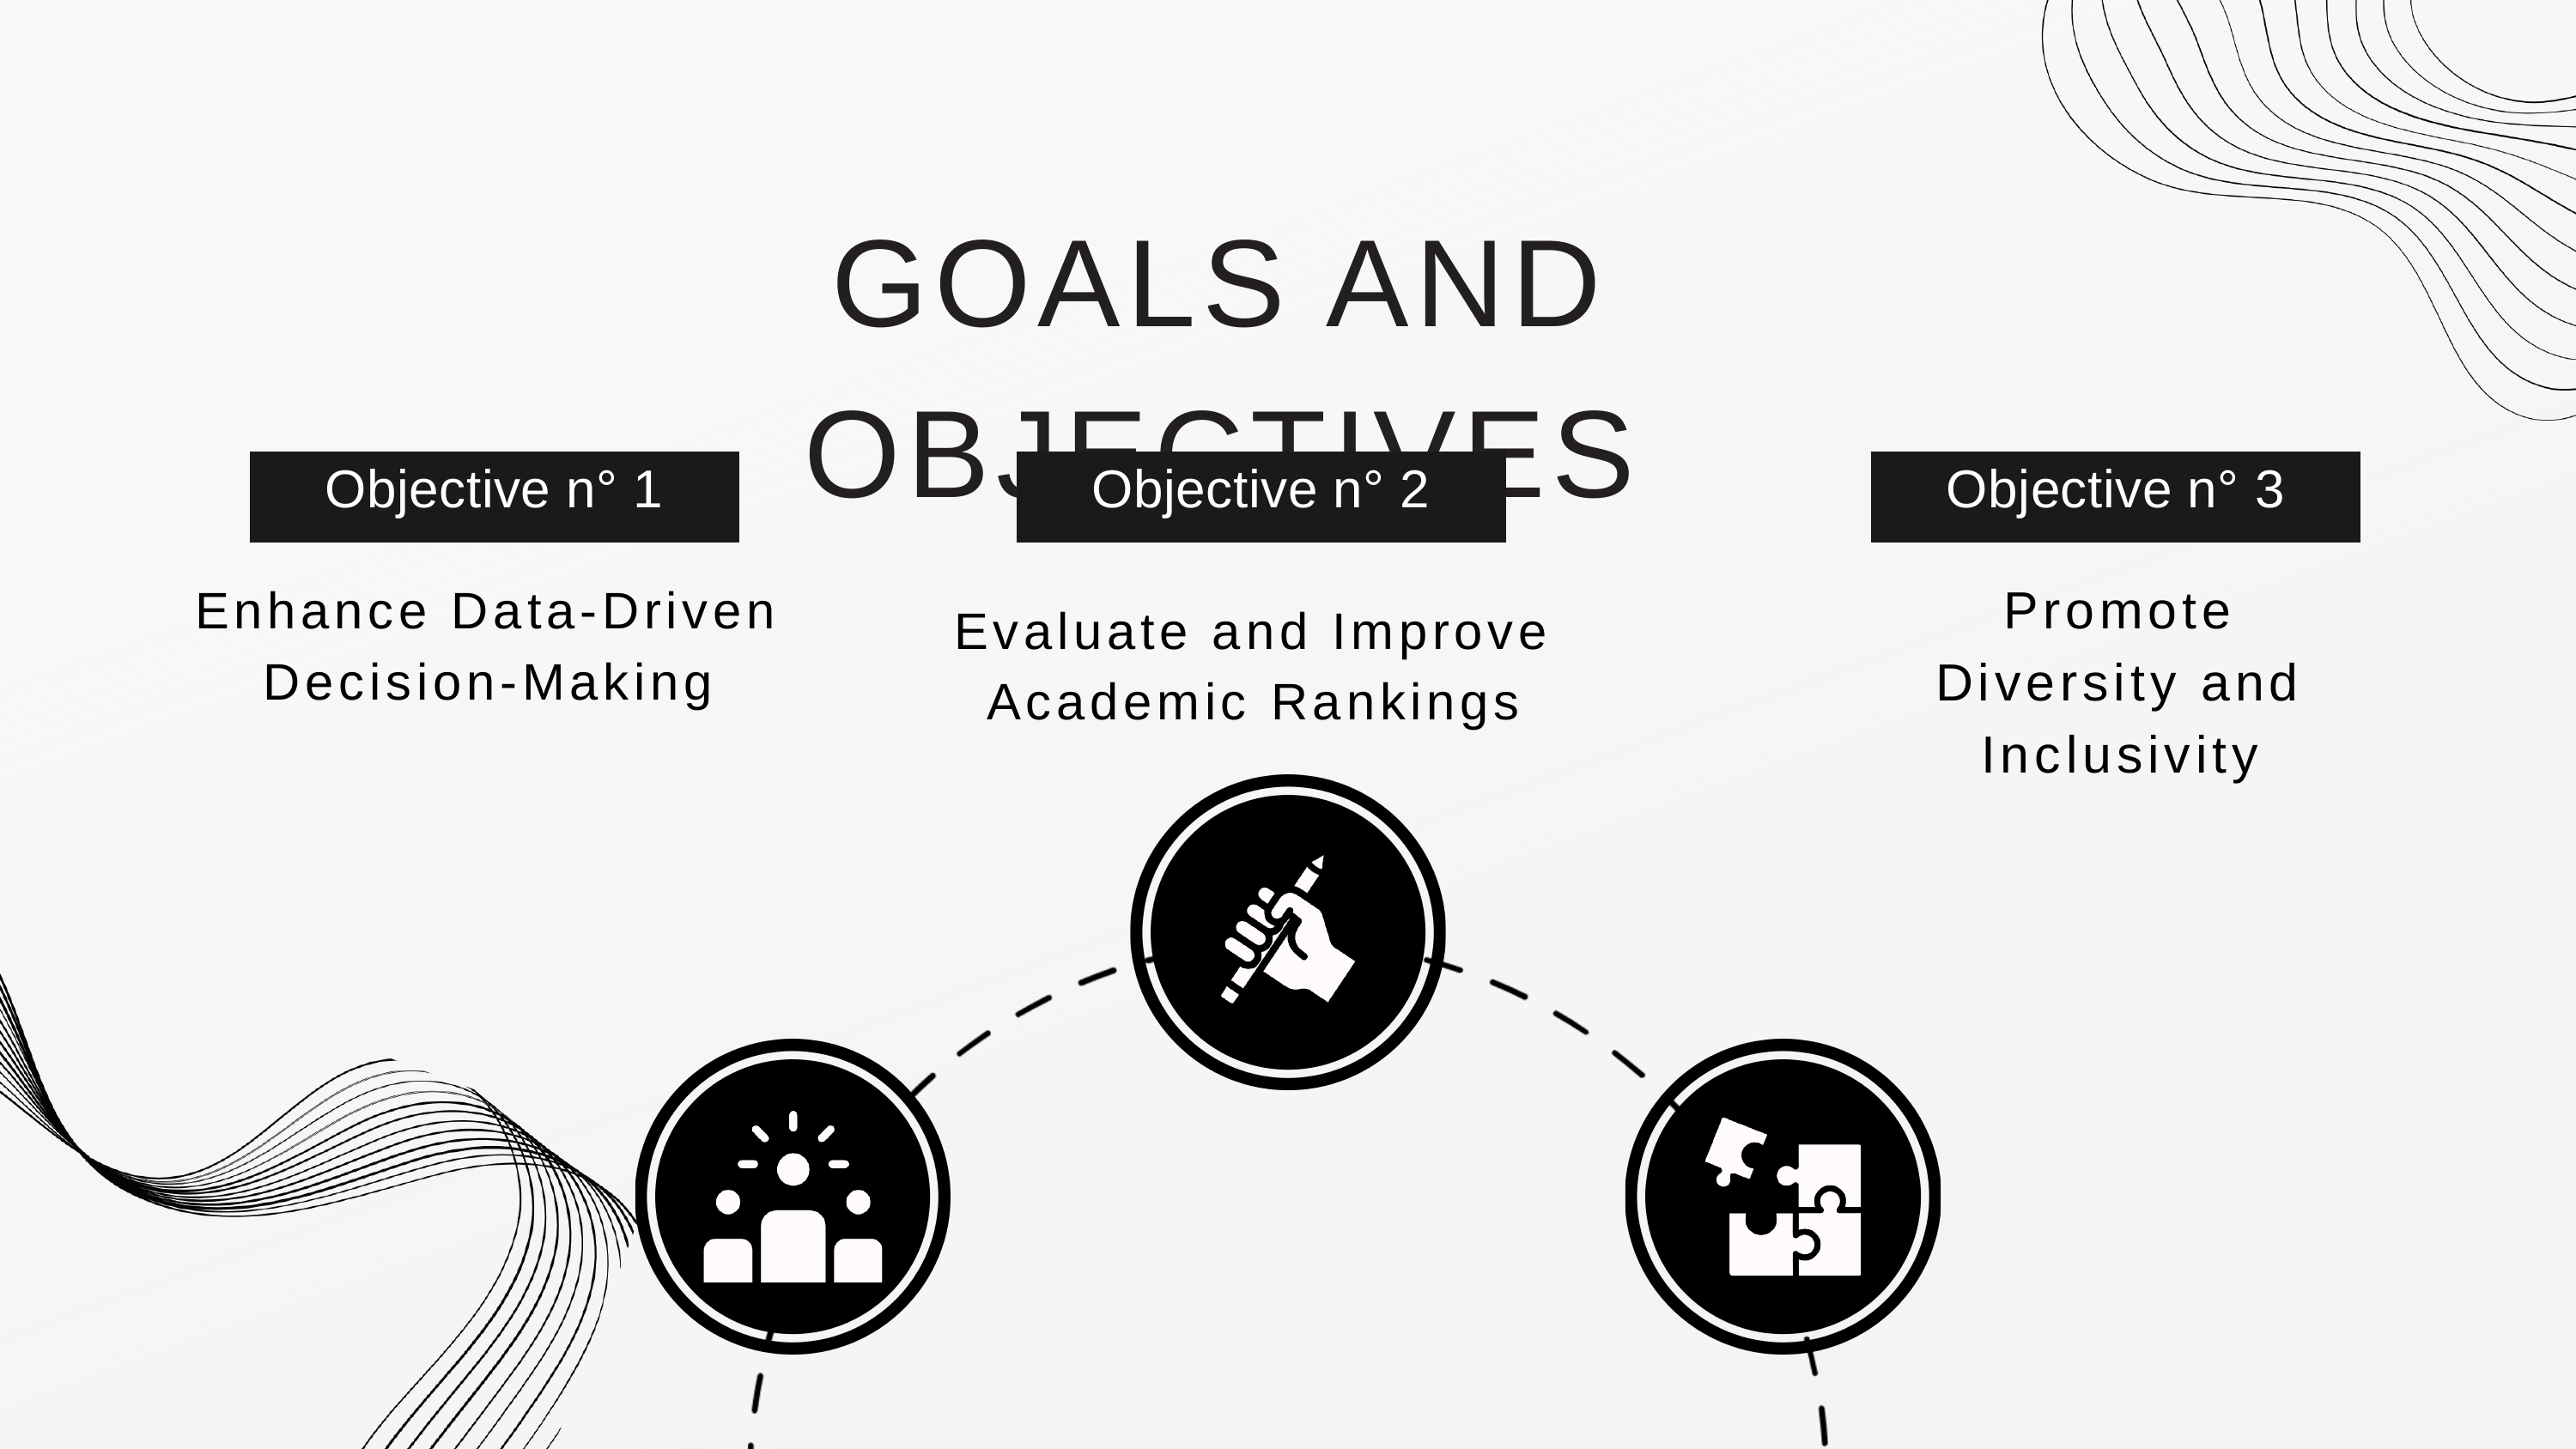

GOALS AND OBJECTIVES

Objective n° 1

Objective n° 2

Objective n° 3
Promote Diversity and Inclusivity
Enhance Data-Driven Decision-Making
Evaluate and Improve Academic Rankings